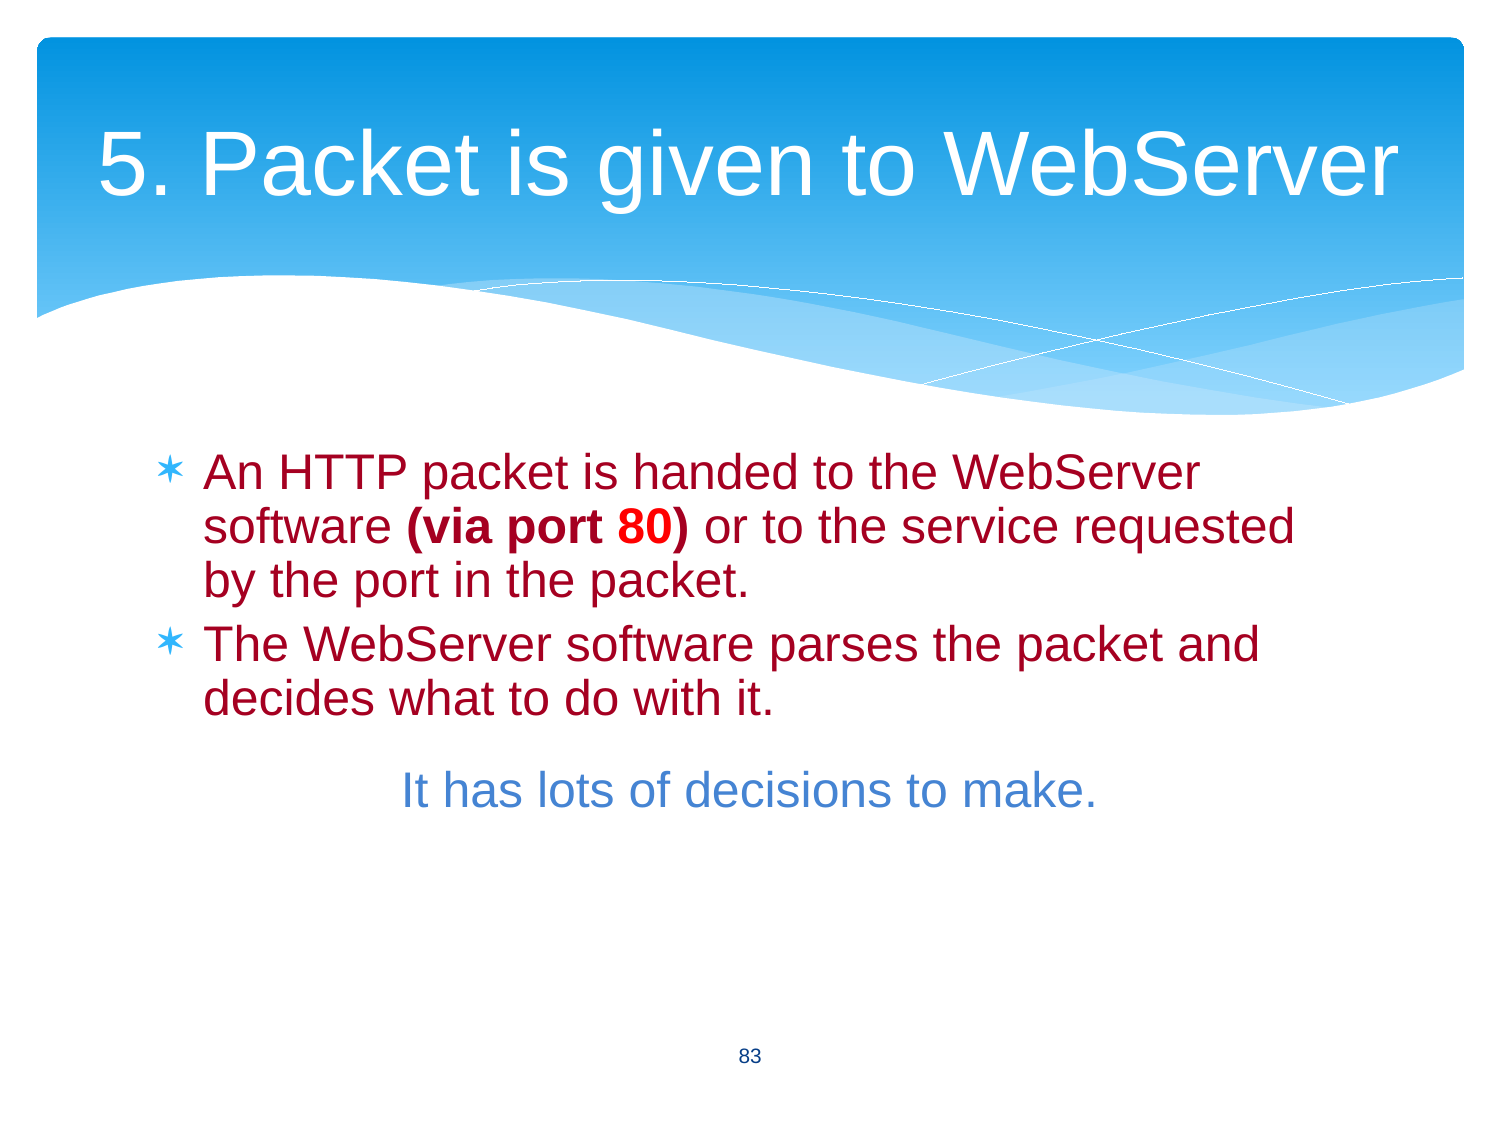

# 5. Packet is given to WebServer
An HTTP packet is handed to the WebServer software (via port 80) or to the service requested by the port in the packet.
The WebServer software parses the packet and decides what to do with it.
It has lots of decisions to make.
83